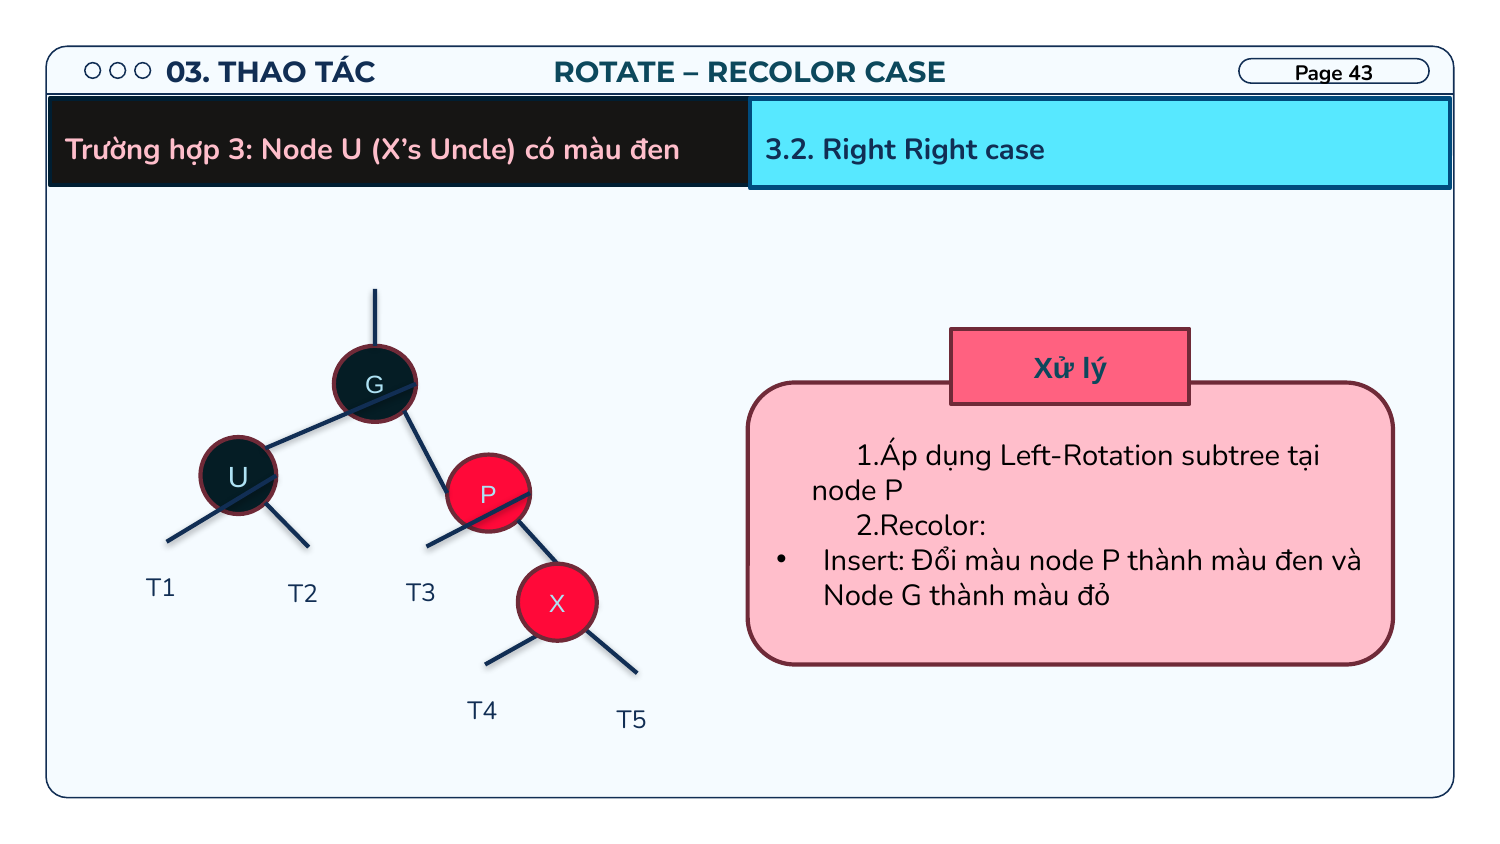

03. THAO TÁC
ROTATE – RECOLOR CASE
Page 43
3.2. Right Right case
Trường hợp 3: Node U (X’s Uncle) có màu đen
Xử lý
Áp dụng Left-Rotation subtree tại node P
Recolor:
Insert: Đổi màu node P thành màu đen và Node G thành màu đỏ
G
U
P
T1
T3
T2
X
T4
T5